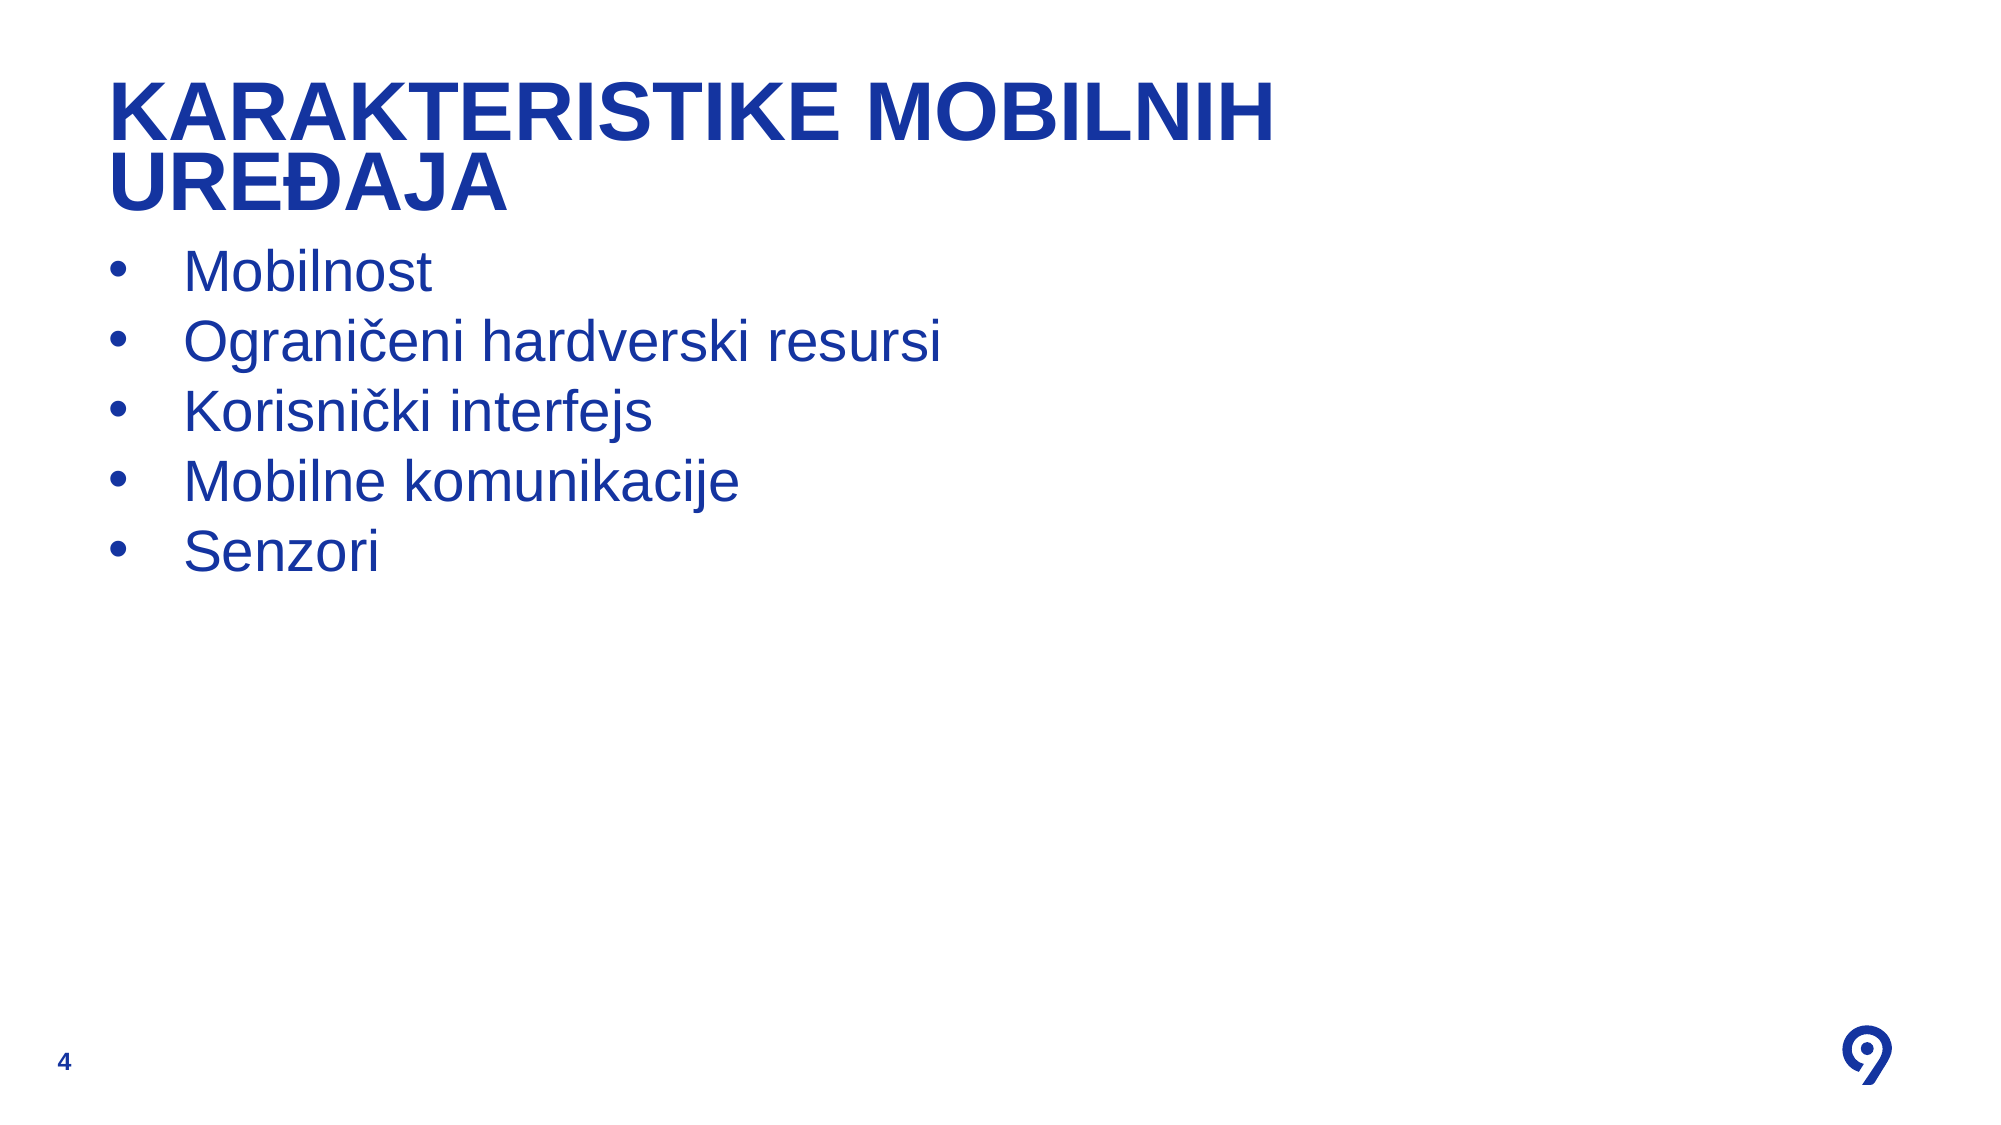

# Karakteristike mobilnih uređaja
Mobilnost
Ograničeni hardverski resursi
Korisnički interfejs
Mobilne komunikacije
Senzori

4